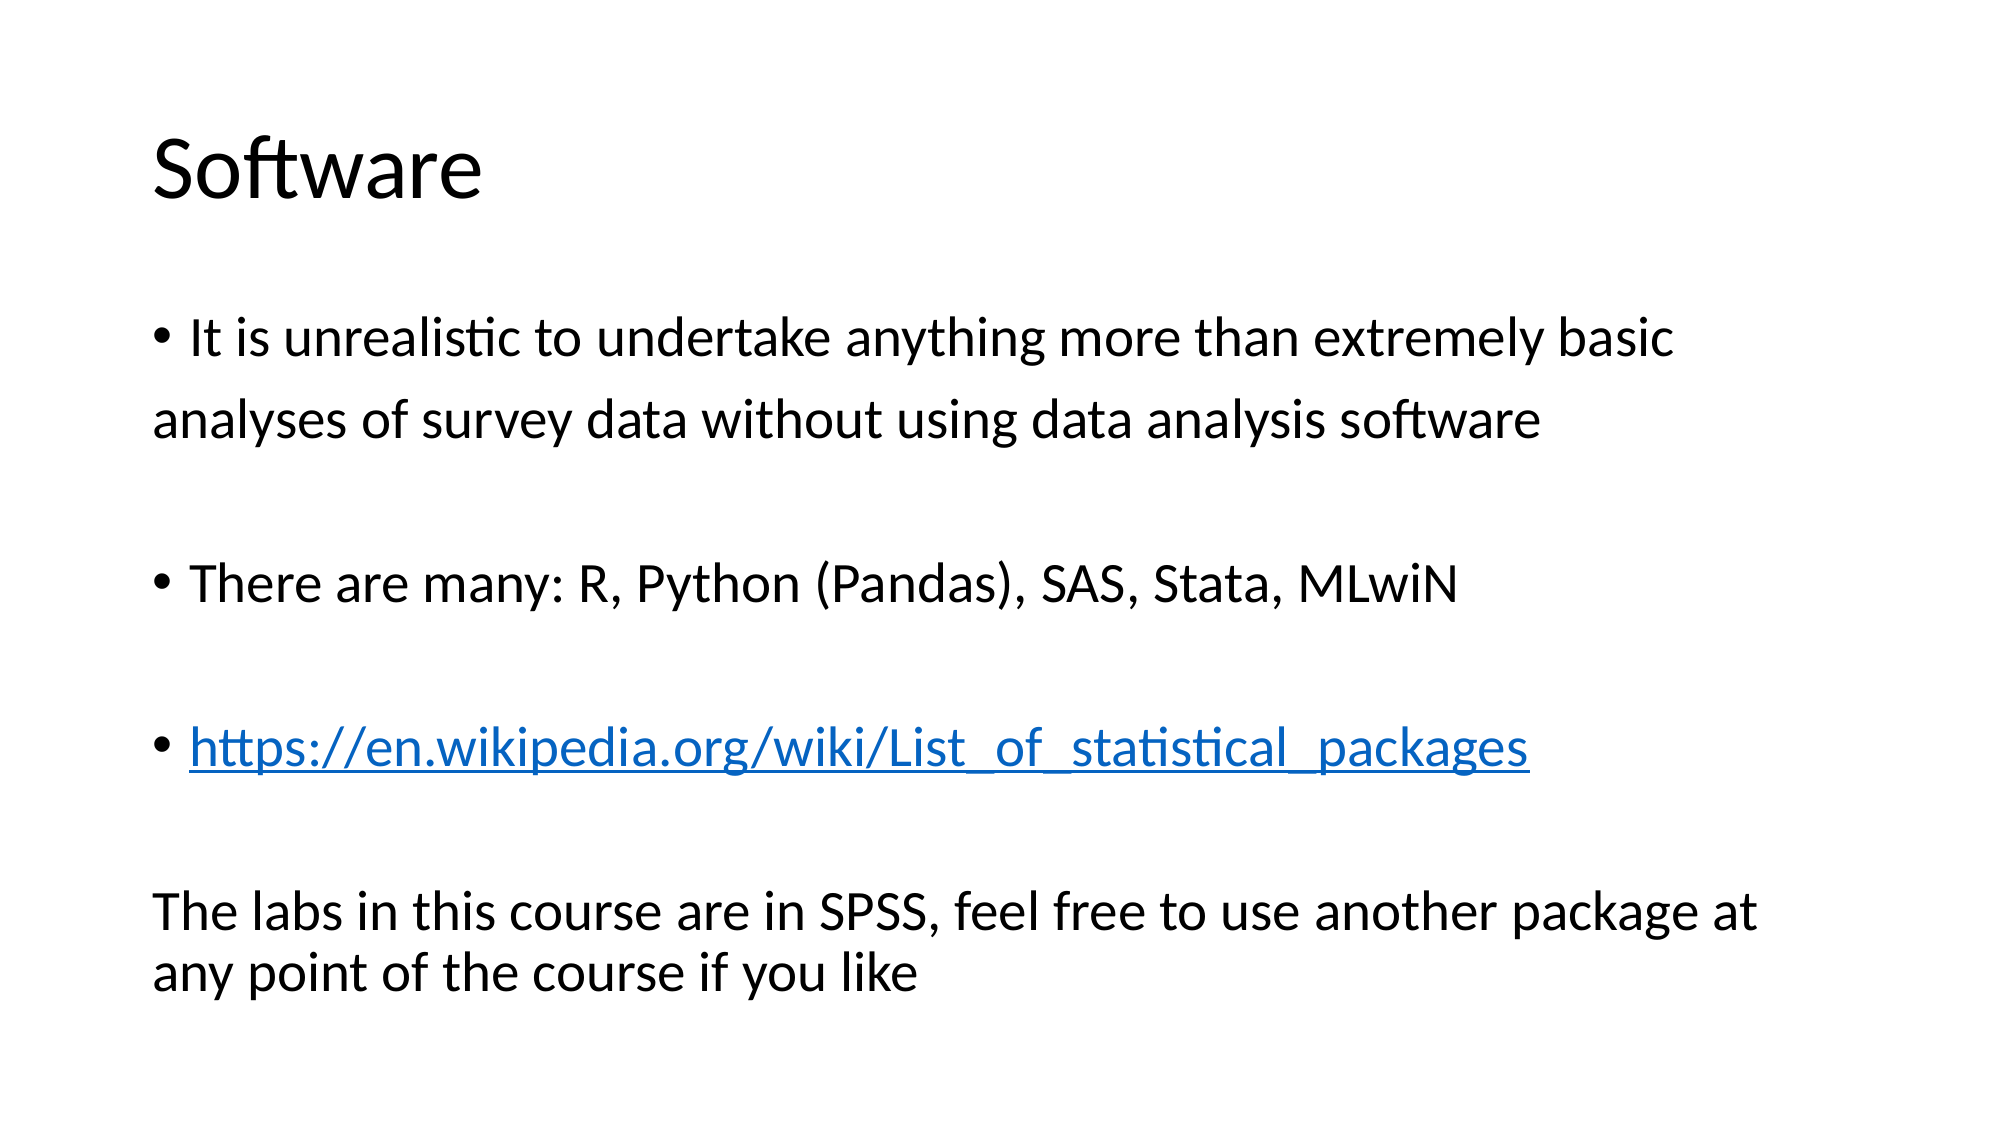

# Software
It is unrealistic to undertake anything more than extremely basic
analyses of survey data without using data analysis software

There are many: R, Python (Pandas), SAS, Stata, MLwiN

https://en.wikipedia.org/wiki/List_of_statistical_packages

The labs in this course are in SPSS, feel free to use another package at any point of the course if you like